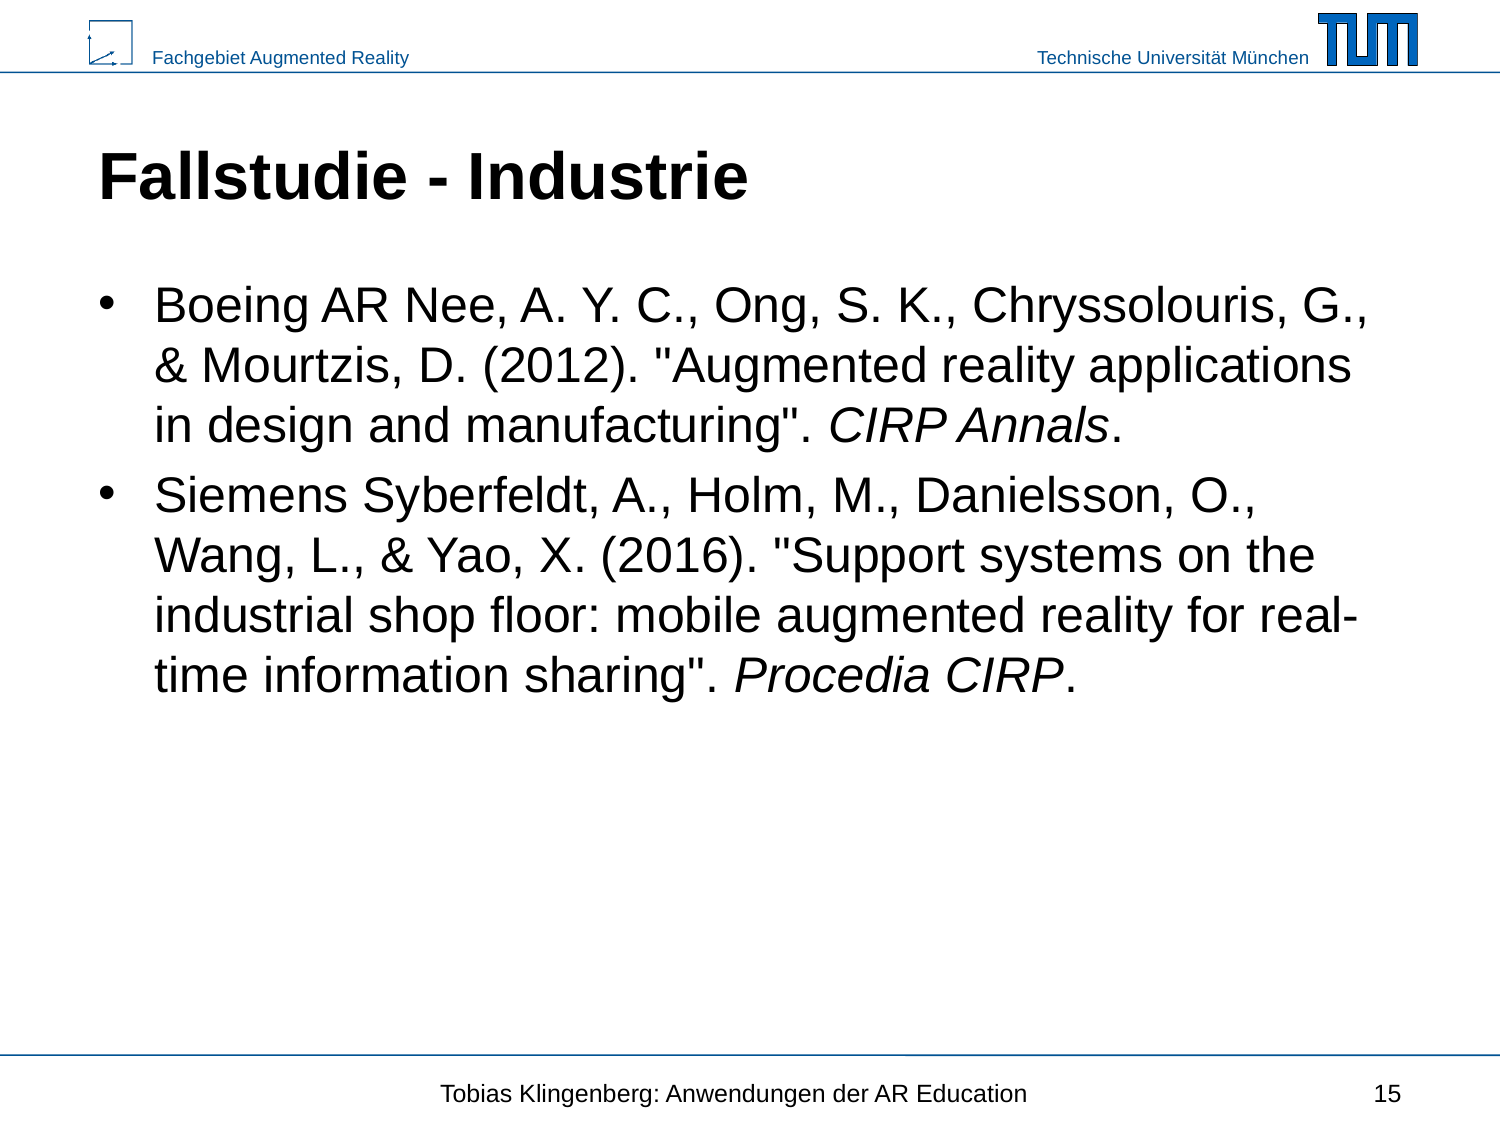

# Fallstudie - Industrie
Boeing AR Nee, A. Y. C., Ong, S. K., Chryssolouris, G., & Mourtzis, D. (2012). "Augmented reality applications in design and manufacturing". CIRP Annals.
Siemens Syberfeldt, A., Holm, M., Danielsson, O., Wang, L., & Yao, X. (2016). "Support systems on the industrial shop floor: mobile augmented reality for real-time information sharing". Procedia CIRP.
Tobias Klingenberg: Anwendungen der AR Education
15